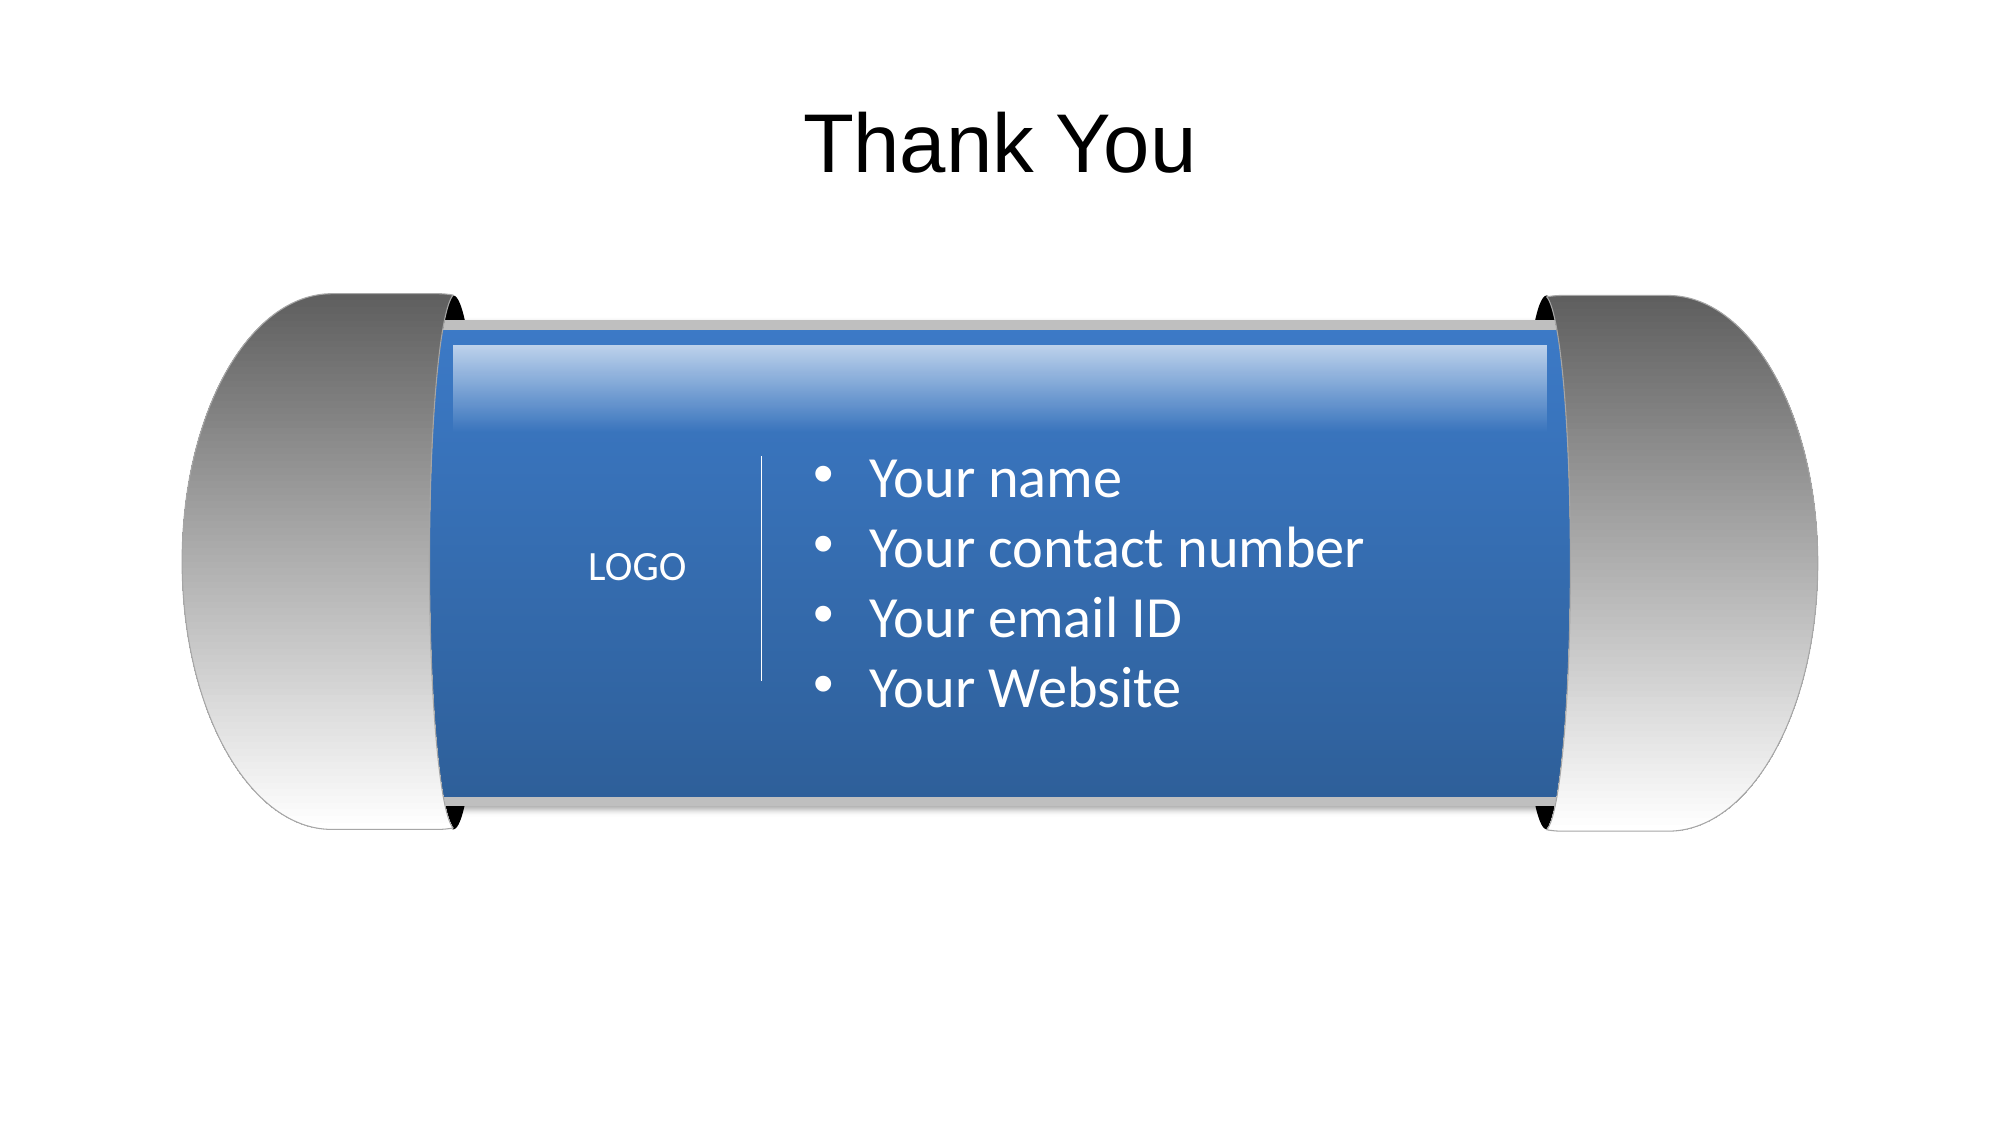

# Thank You

Your name
Your contact number
Your email ID
Your Website
LOGO